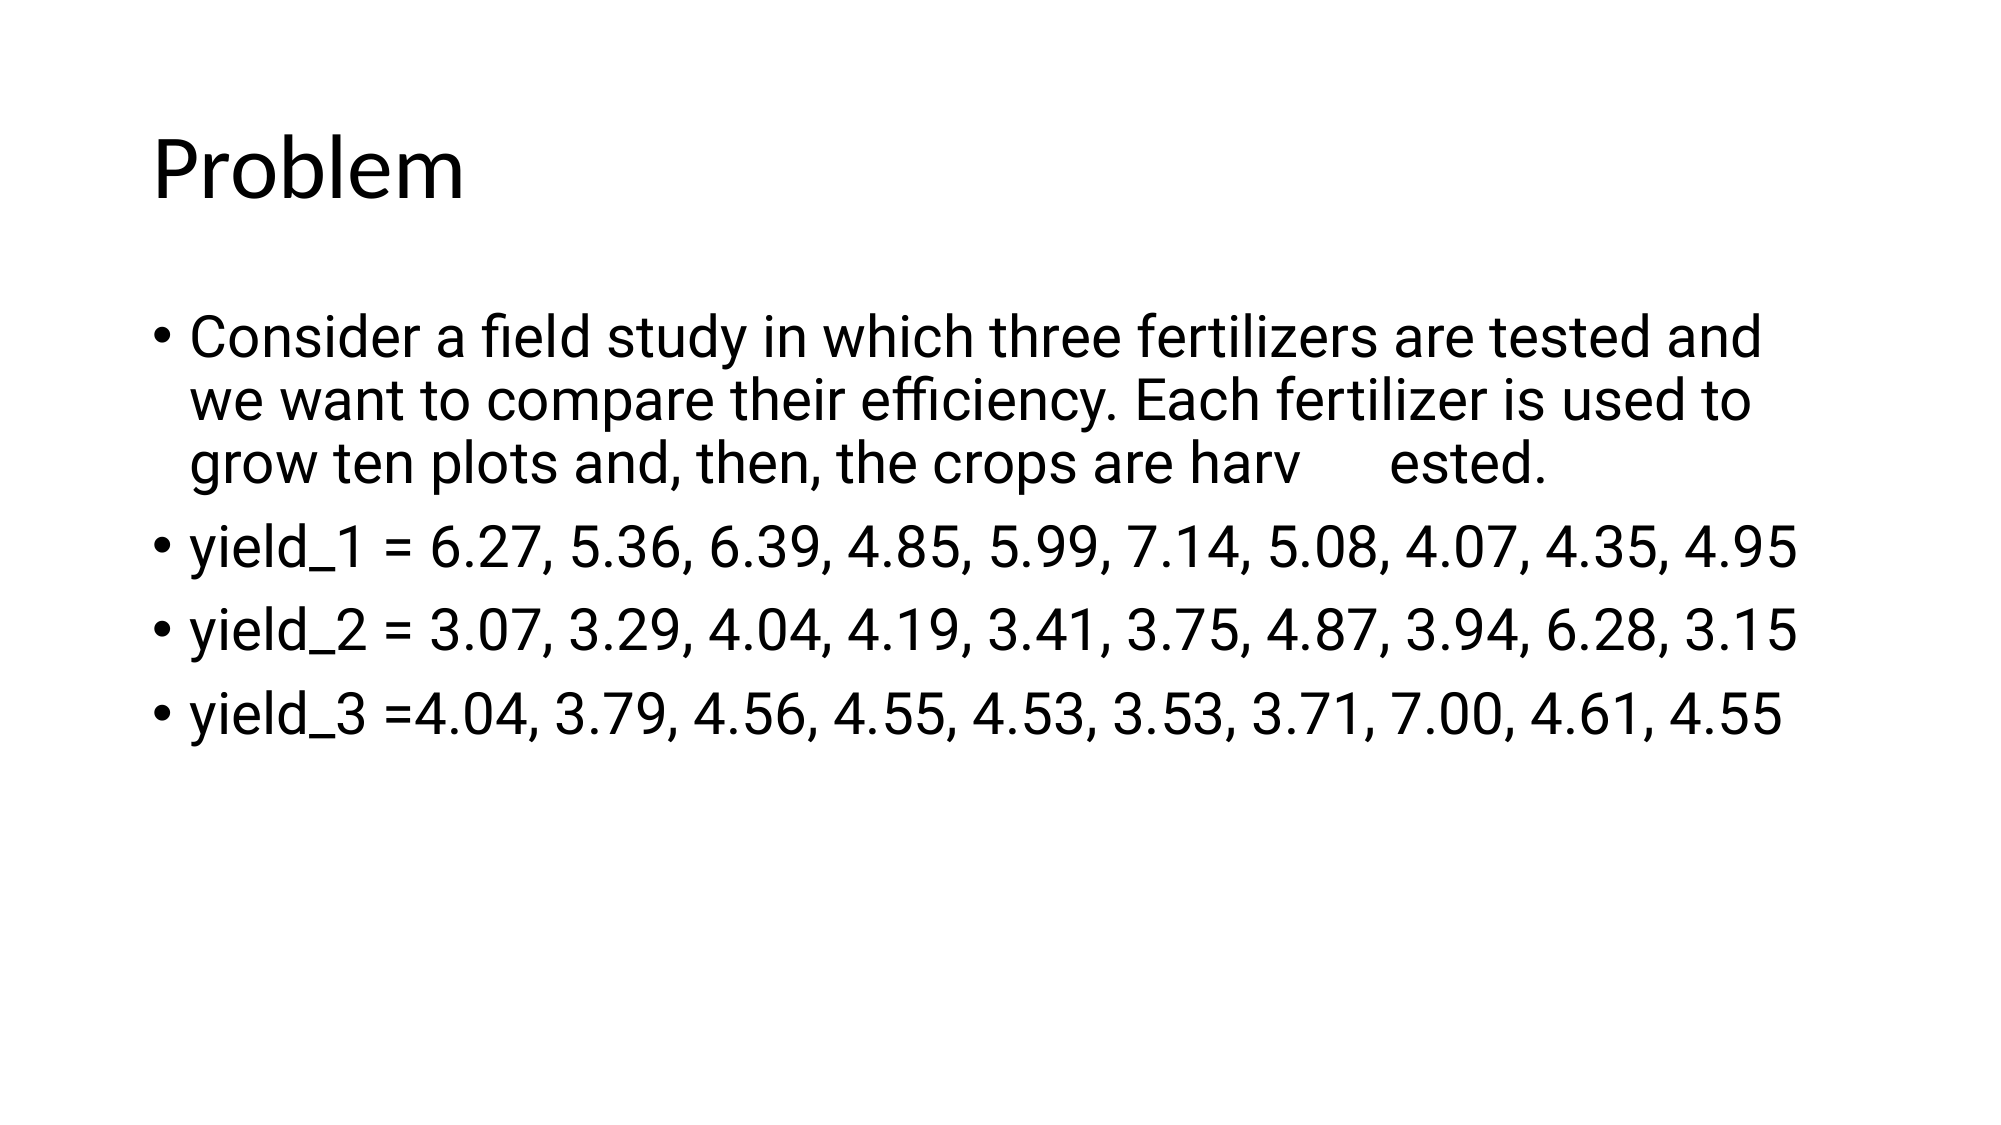

# Problem
Consider a field study in which three fertilizers are tested and we want to compare their efficiency. Each fertilizer is used to grow ten plots and, then, the crops are harv	ested.
yield_1 = 6.27, 5.36, 6.39, 4.85, 5.99, 7.14, 5.08, 4.07, 4.35, 4.95
yield_2 = 3.07, 3.29, 4.04, 4.19, 3.41, 3.75, 4.87, 3.94, 6.28, 3.15
yield_3 =4.04, 3.79, 4.56, 4.55, 4.53, 3.53, 3.71, 7.00, 4.61, 4.55